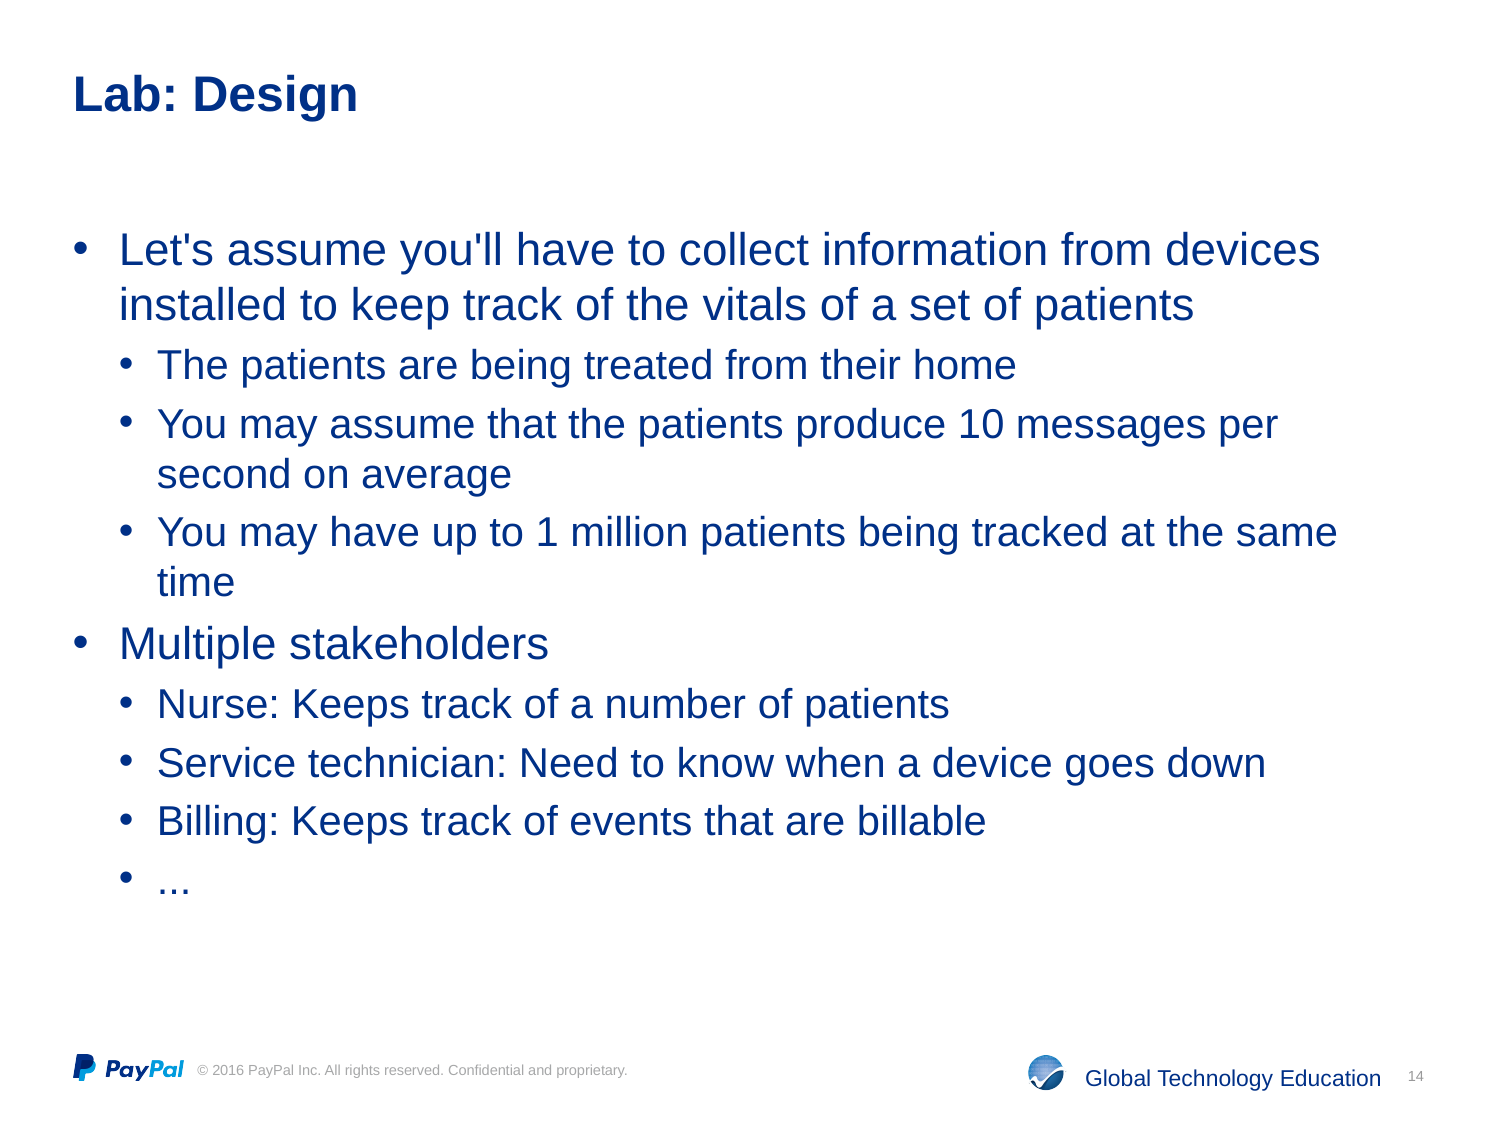

# Lab: Design
Let's assume you'll have to collect information from devices installed to keep track of the vitals of a set of patients
The patients are being treated from their home
You may assume that the patients produce 10 messages per second on average
You may have up to 1 million patients being tracked at the same time
Multiple stakeholders
Nurse: Keeps track of a number of patients
Service technician: Need to know when a device goes down
Billing: Keeps track of events that are billable
...
14